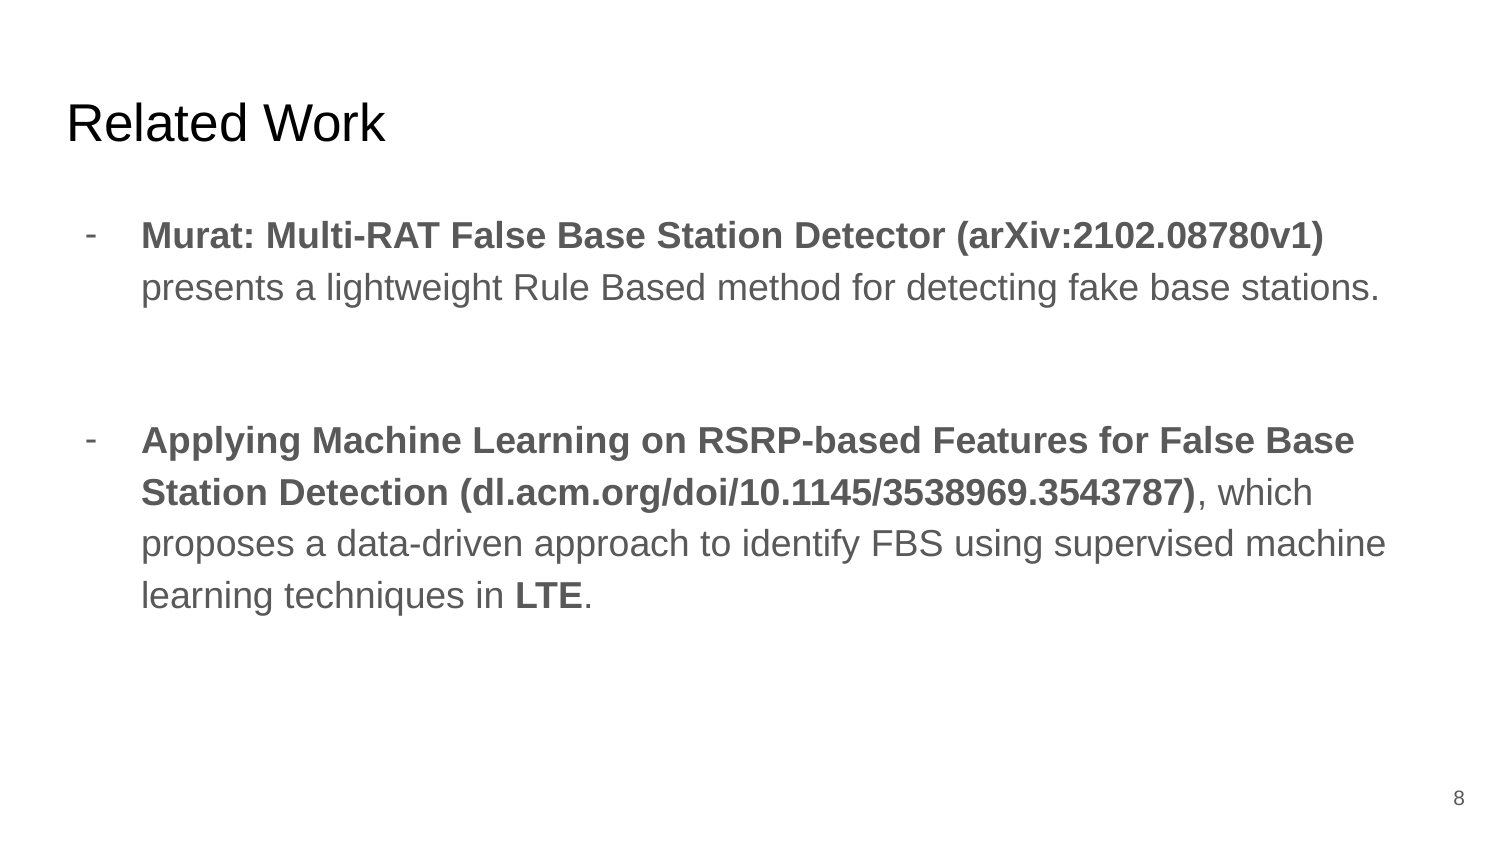

# Related Work
Murat: Multi-RAT False Base Station Detector (arXiv:2102.08780v1) presents a lightweight Rule Based method for detecting fake base stations.

Applying Machine Learning on RSRP-based Features for False Base Station Detection (dl.acm.org/doi/10.1145/3538969.3543787), which proposes a data-driven approach to identify FBS using supervised machine learning techniques in LTE.
8